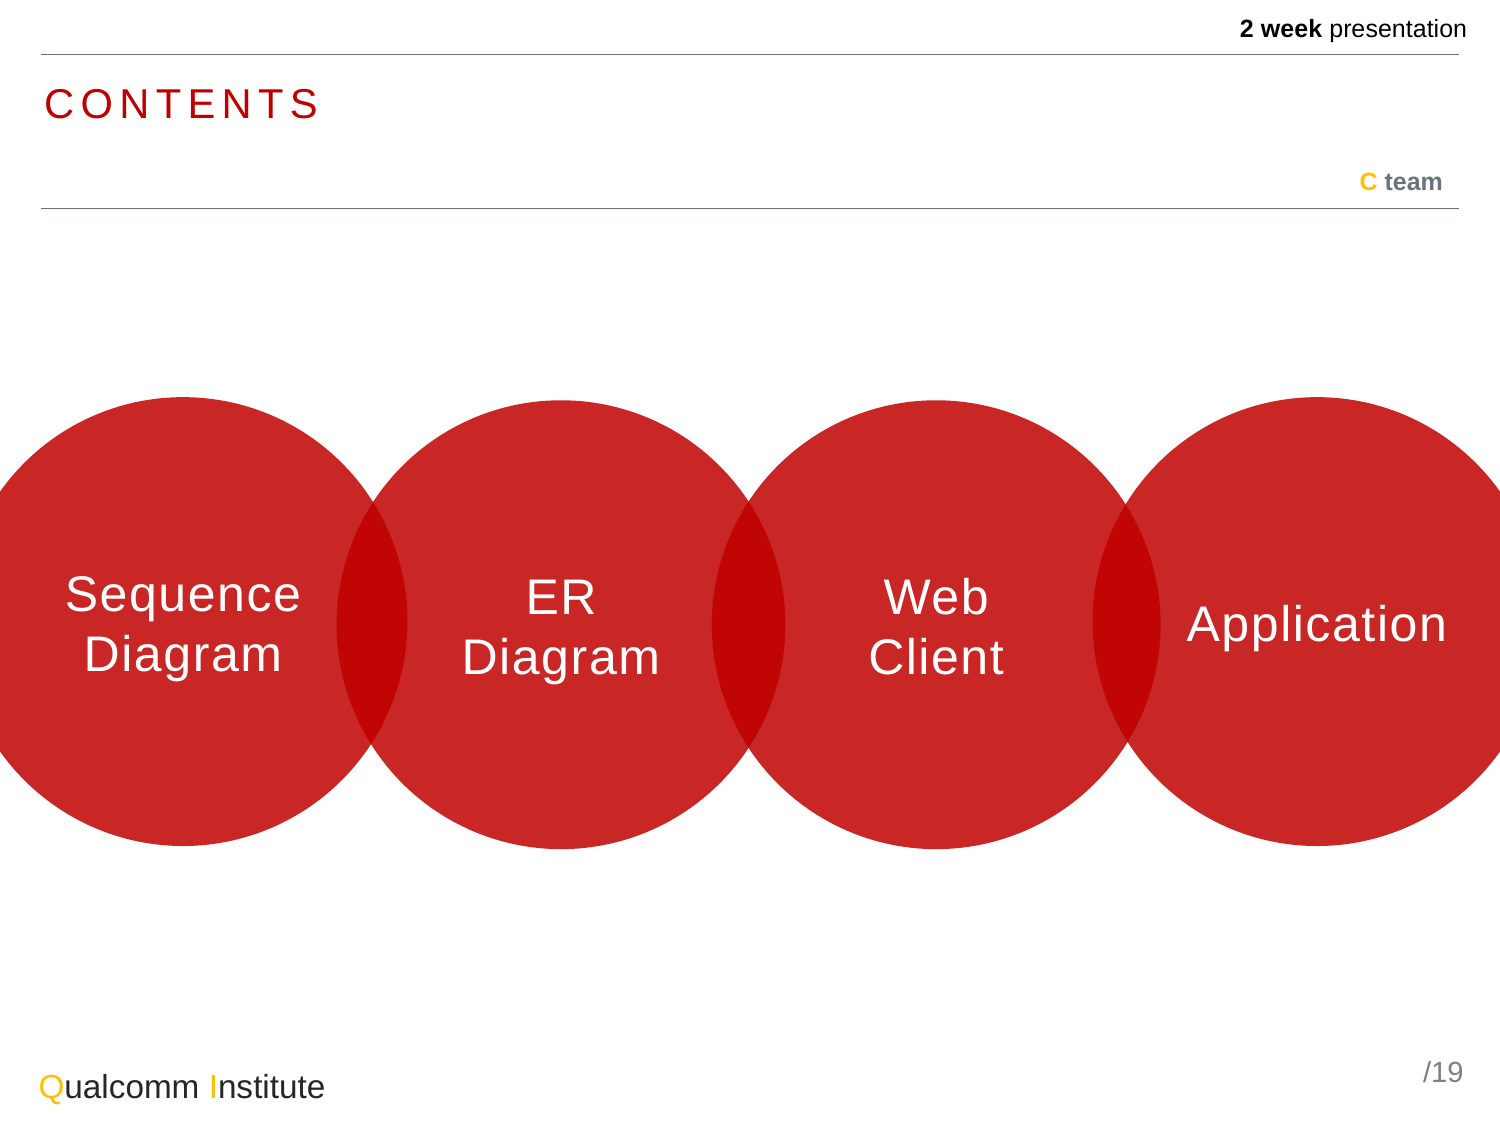

2 week presentation
CONTENTS
C team
Sequence
Diagram
Application
ER
Diagram
Web
Client
Qualcomm Institute
2
/19